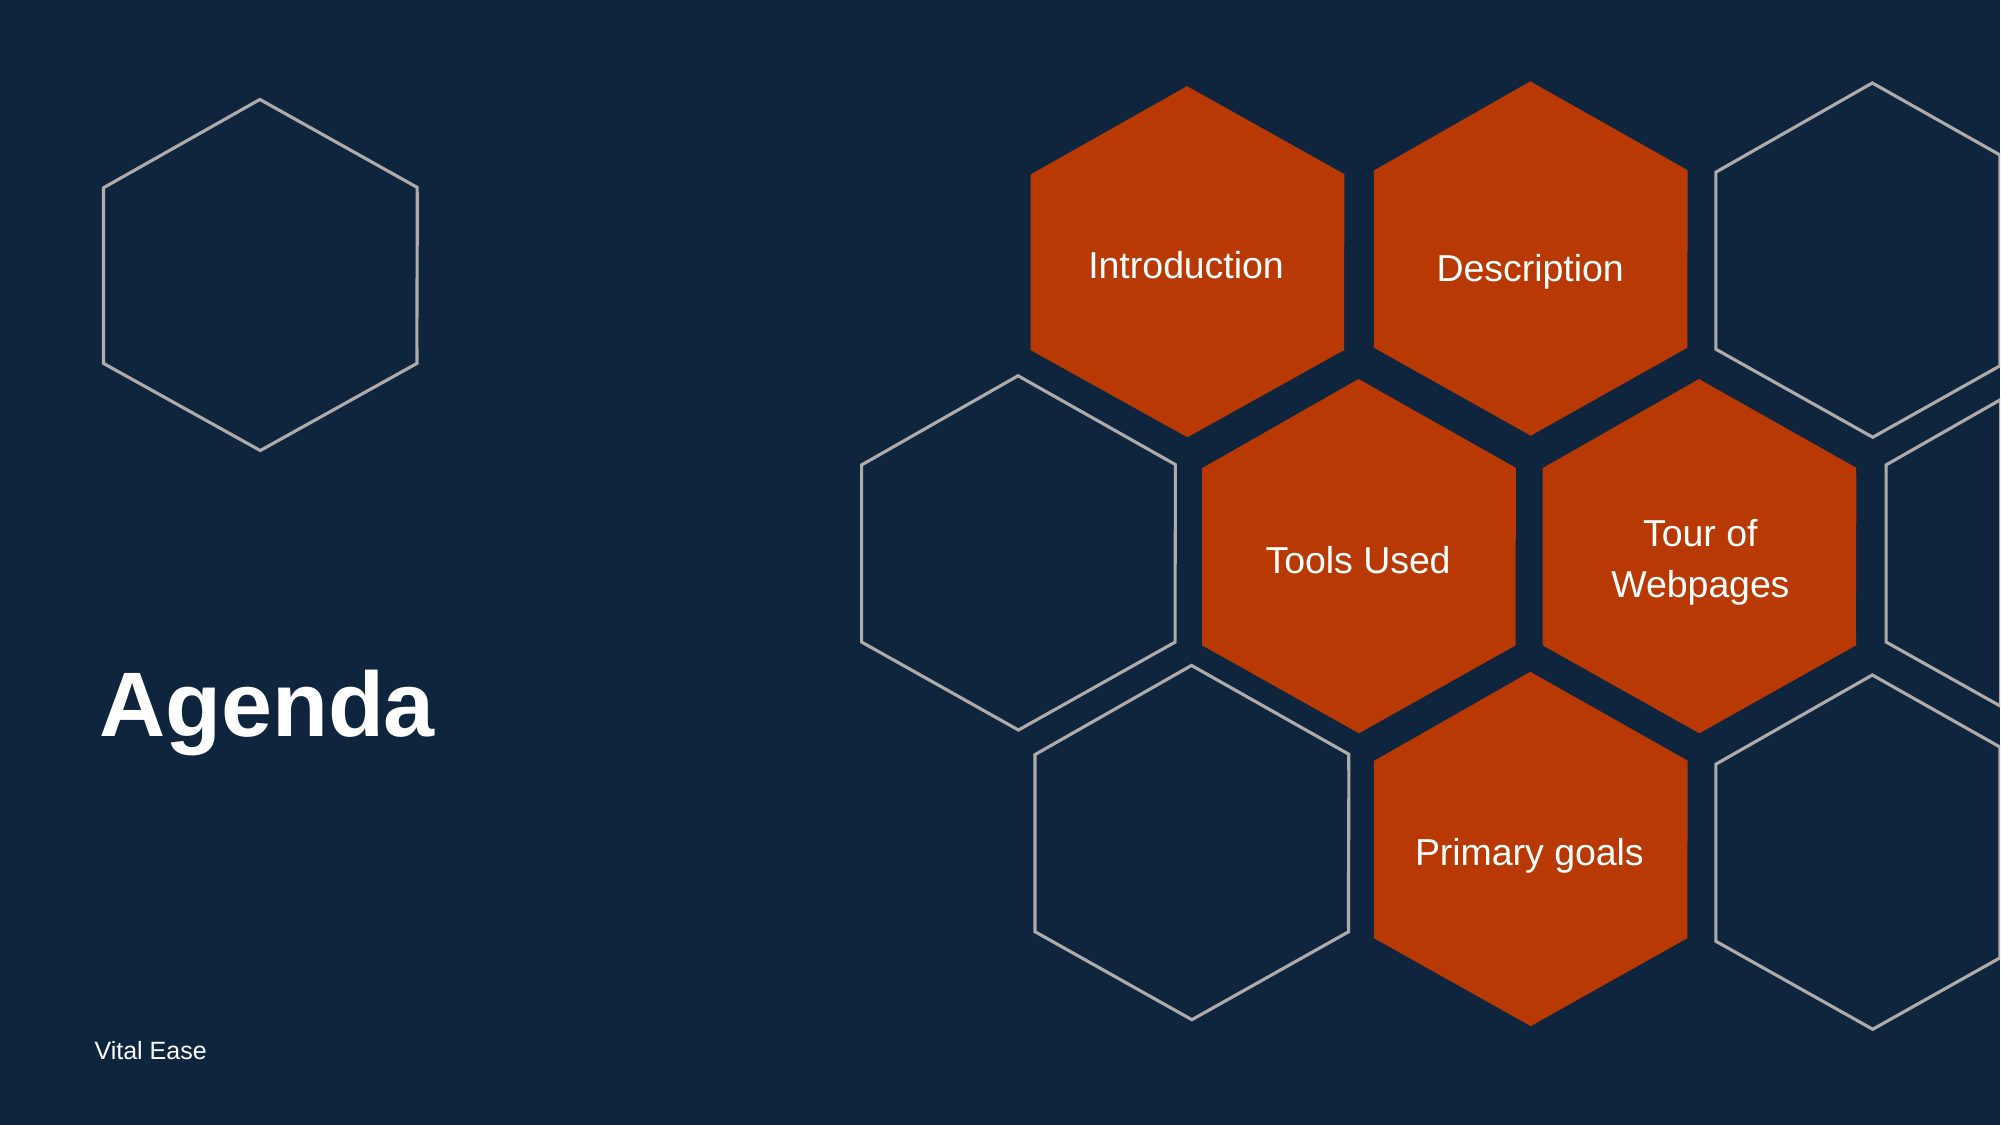

Introduction
Description
Tour of Webpages
Tools Used
# Agenda
Primary goals
Vital Ease